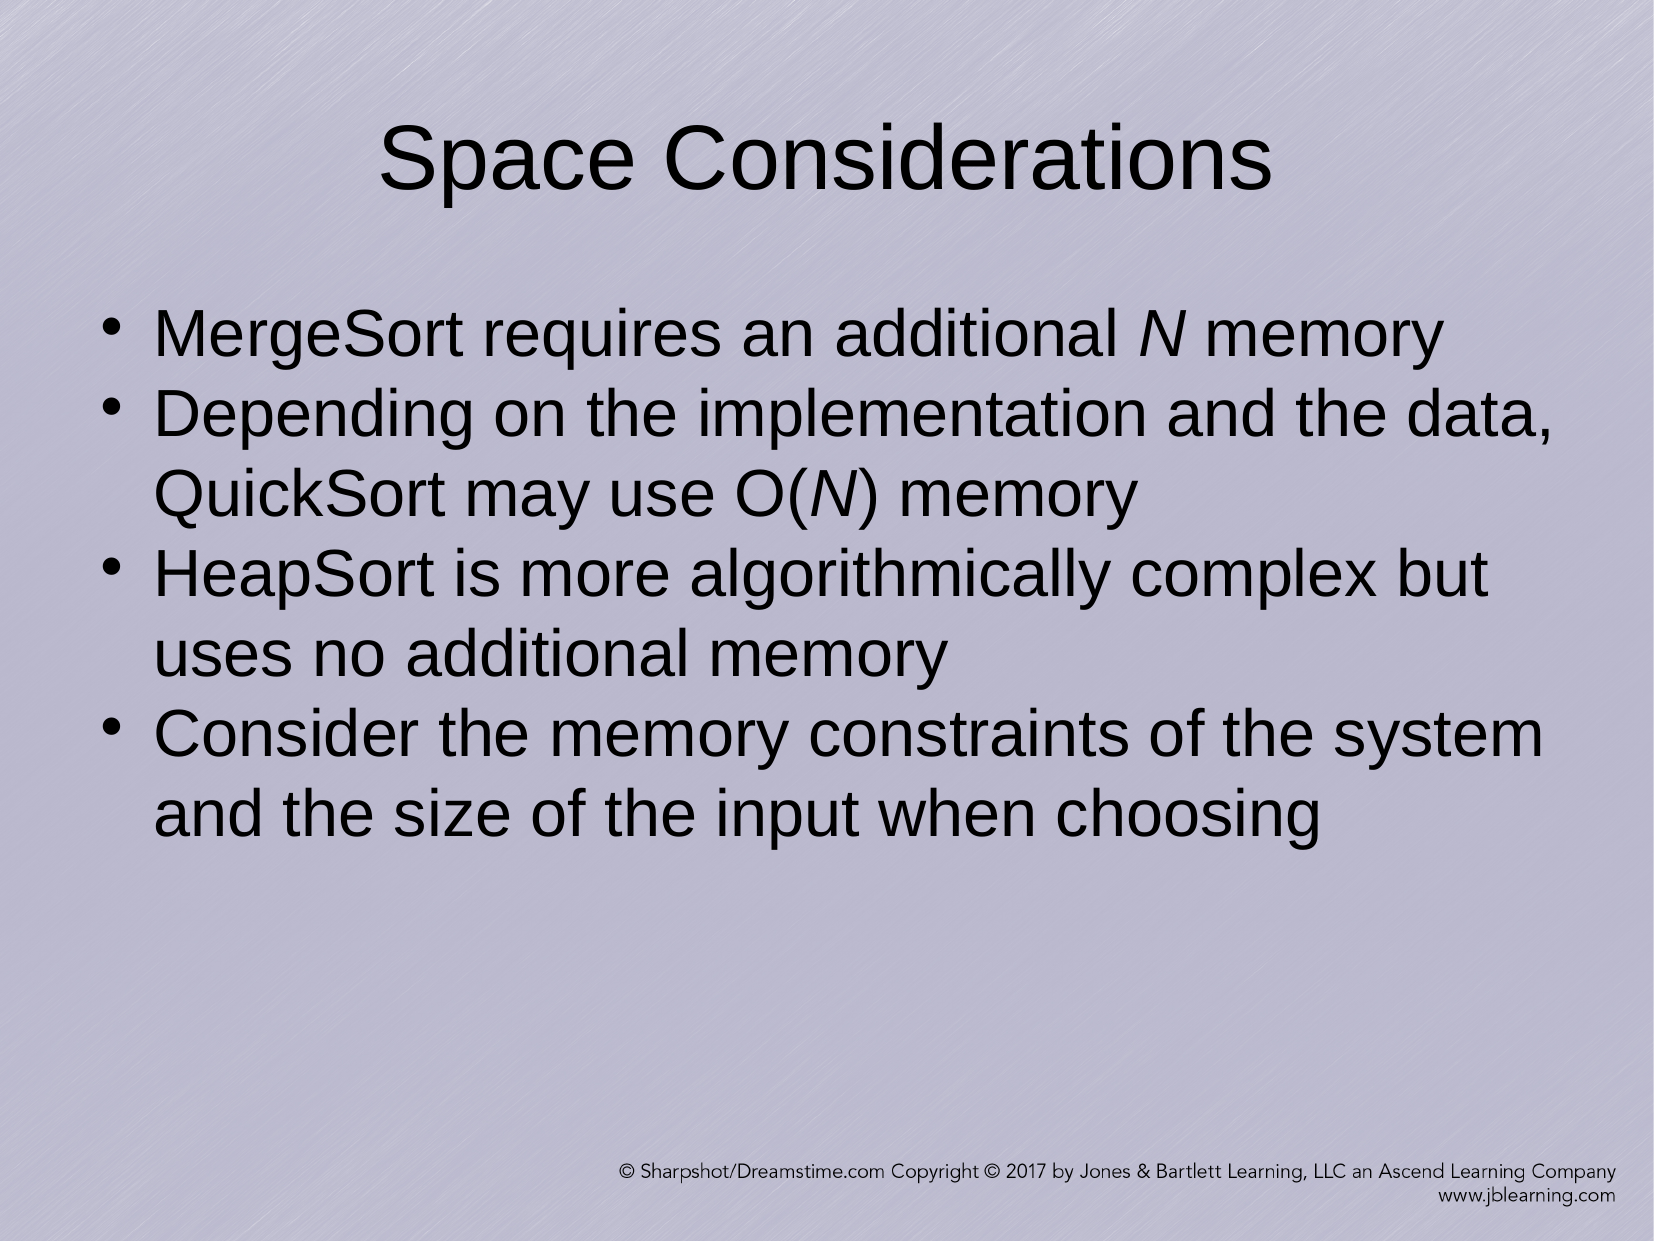

Space Considerations
MergeSort requires an additional N memory
Depending on the implementation and the data, QuickSort may use O(N) memory
HeapSort is more algorithmically complex but uses no additional memory
Consider the memory constraints of the system and the size of the input when choosing